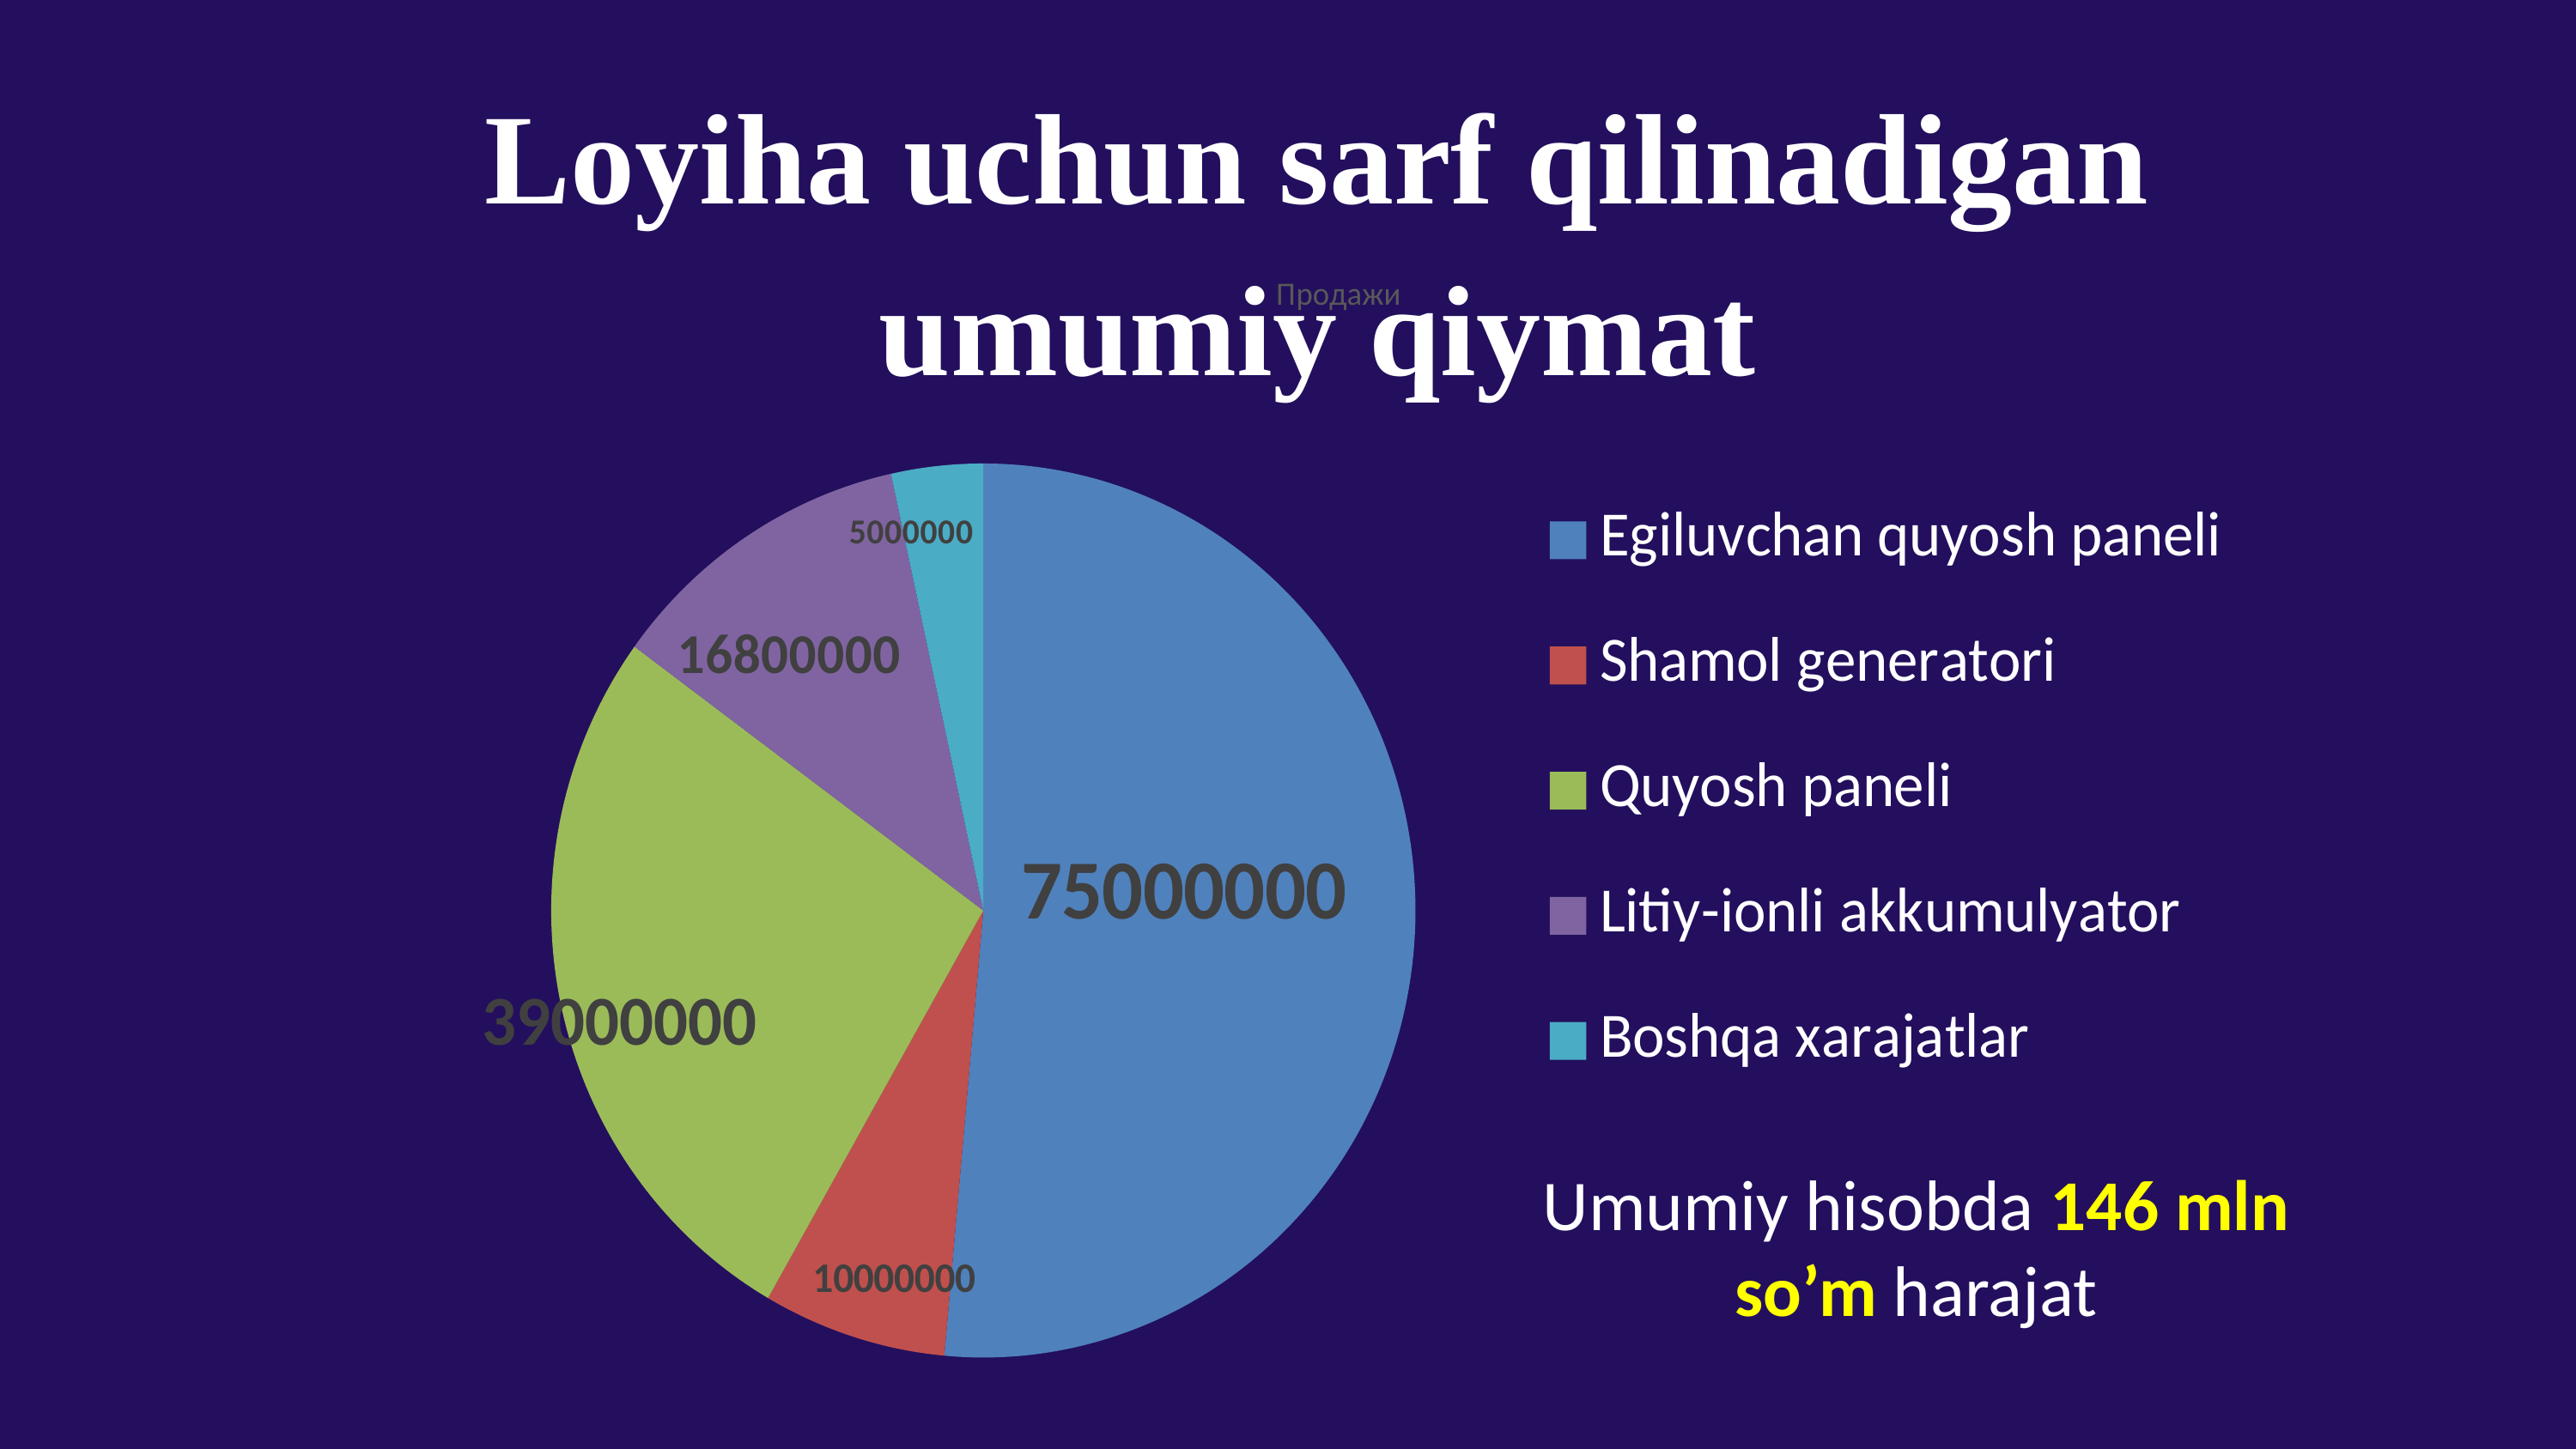

Loyiha uchun sarf qilinadigan umumiy qiymat

### Chart:

| Category | Продажи |
|---|---|
| Egiluvchan quyosh paneli | 75000000.0 |
| Shamol generatori | 10000000.0 |
| Quyosh paneli | 39000000.0 |
| Litiy-ionli akkumulyator | 16800000.0 |
| Boshqa xarajatlar | 5000000.0 |
Umumiy hisobda 146 mln so’m harajat